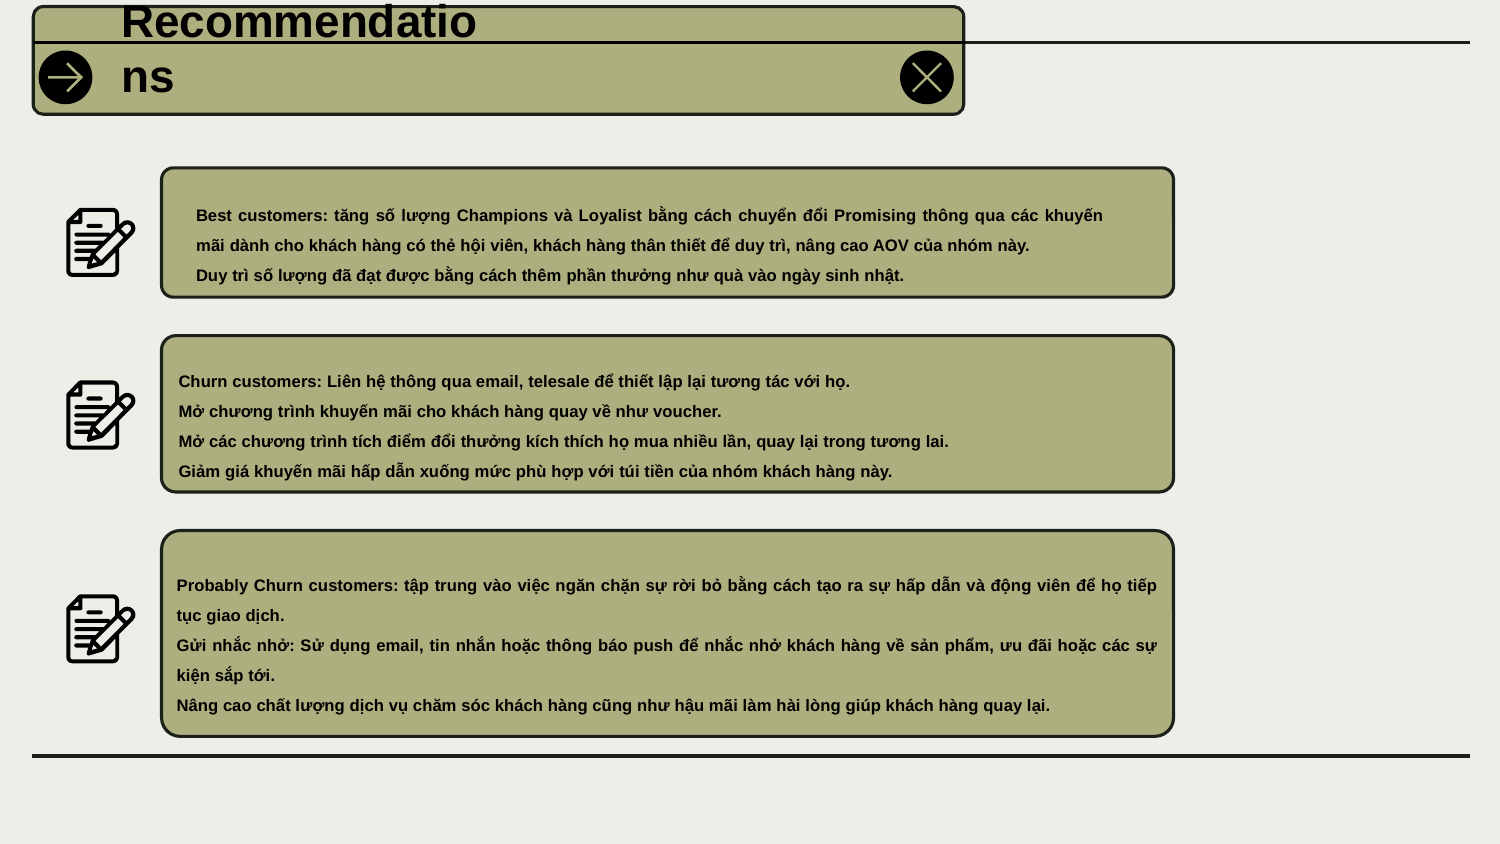

# Recommendations

Best customers: tăng số lượng Champions và Loyalist bằng cách chuyển đổi Promising thông qua các khuyến mãi dành cho khách hàng có thẻ hội viên, khách hàng thân thiết để duy trì, nâng cao AOV của nhóm này.
Duy trì số lượng đã đạt được bằng cách thêm phần thưởng như quà vào ngày sinh nhật.

Churn customers: Liên hệ thông qua email, telesale để thiết lập lại tương tác với họ.
Mở chương trình khuyến mãi cho khách hàng quay về như voucher.
Mở các chương trình tích điểm đổi thưởng kích thích họ mua nhiều lần, quay lại trong tương lai.
Giảm giá khuyến mãi hấp dẫn xuống mức phù hợp với túi tiền của nhóm khách hàng này.

Probably Churn customers: tập trung vào việc ngăn chặn sự rời bỏ bằng cách tạo ra sự hấp dẫn và động viên để họ tiếp tục giao dịch.
Gửi nhắc nhở: Sử dụng email, tin nhắn hoặc thông báo push để nhắc nhở khách hàng về sản phẩm, ưu đãi hoặc các sự kiện sắp tới.
Nâng cao chất lượng dịch vụ chăm sóc khách hàng cũng như hậu mãi làm hài lòng giúp khách hàng quay lại.